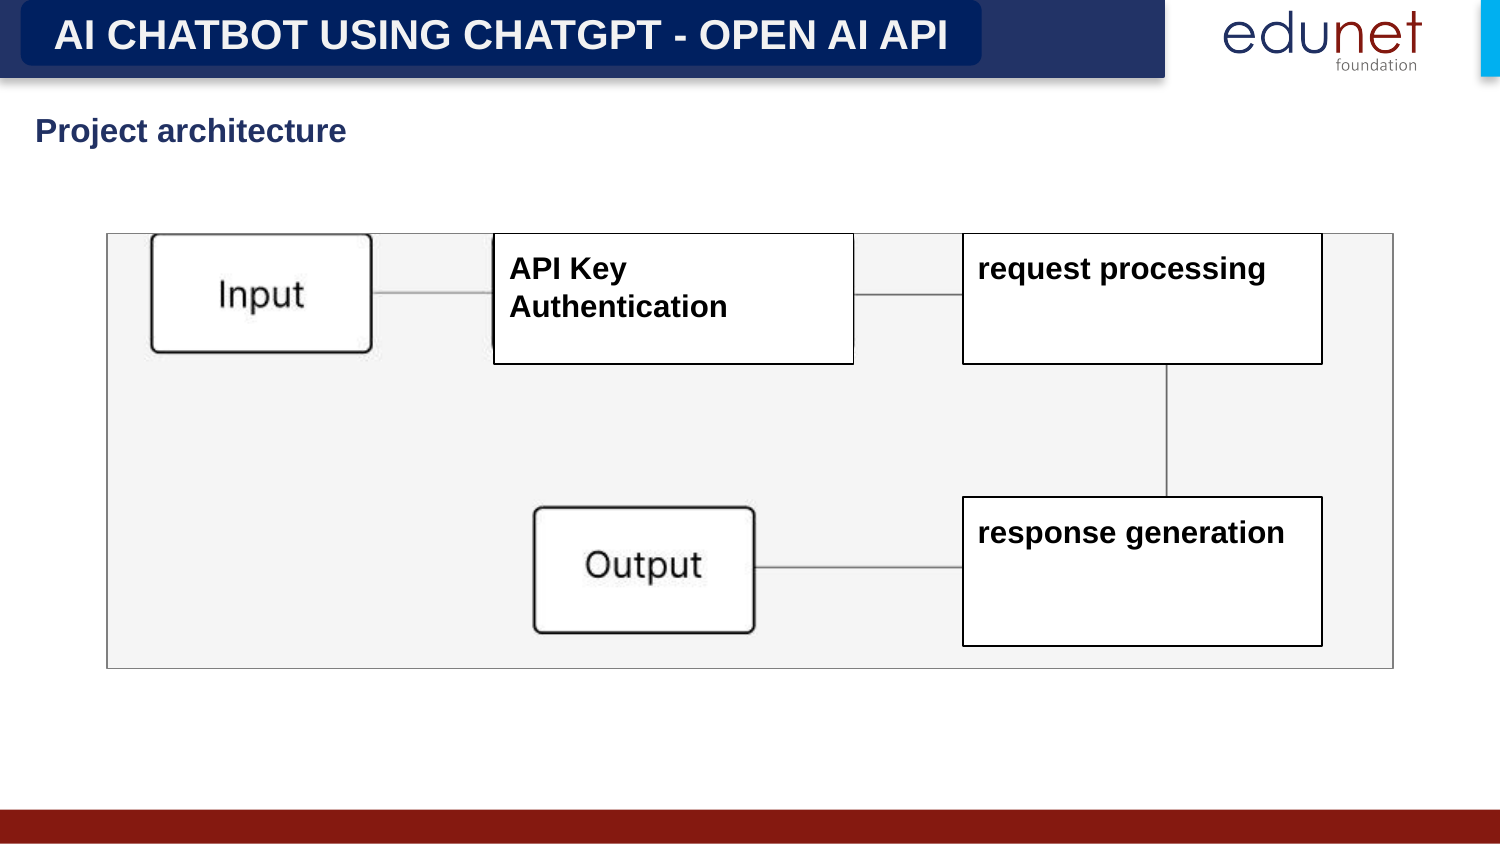

AI CHATBOT USING CHATGPT - OPEN AI API
Project architecture
API Key Authentication
request processing

response generation